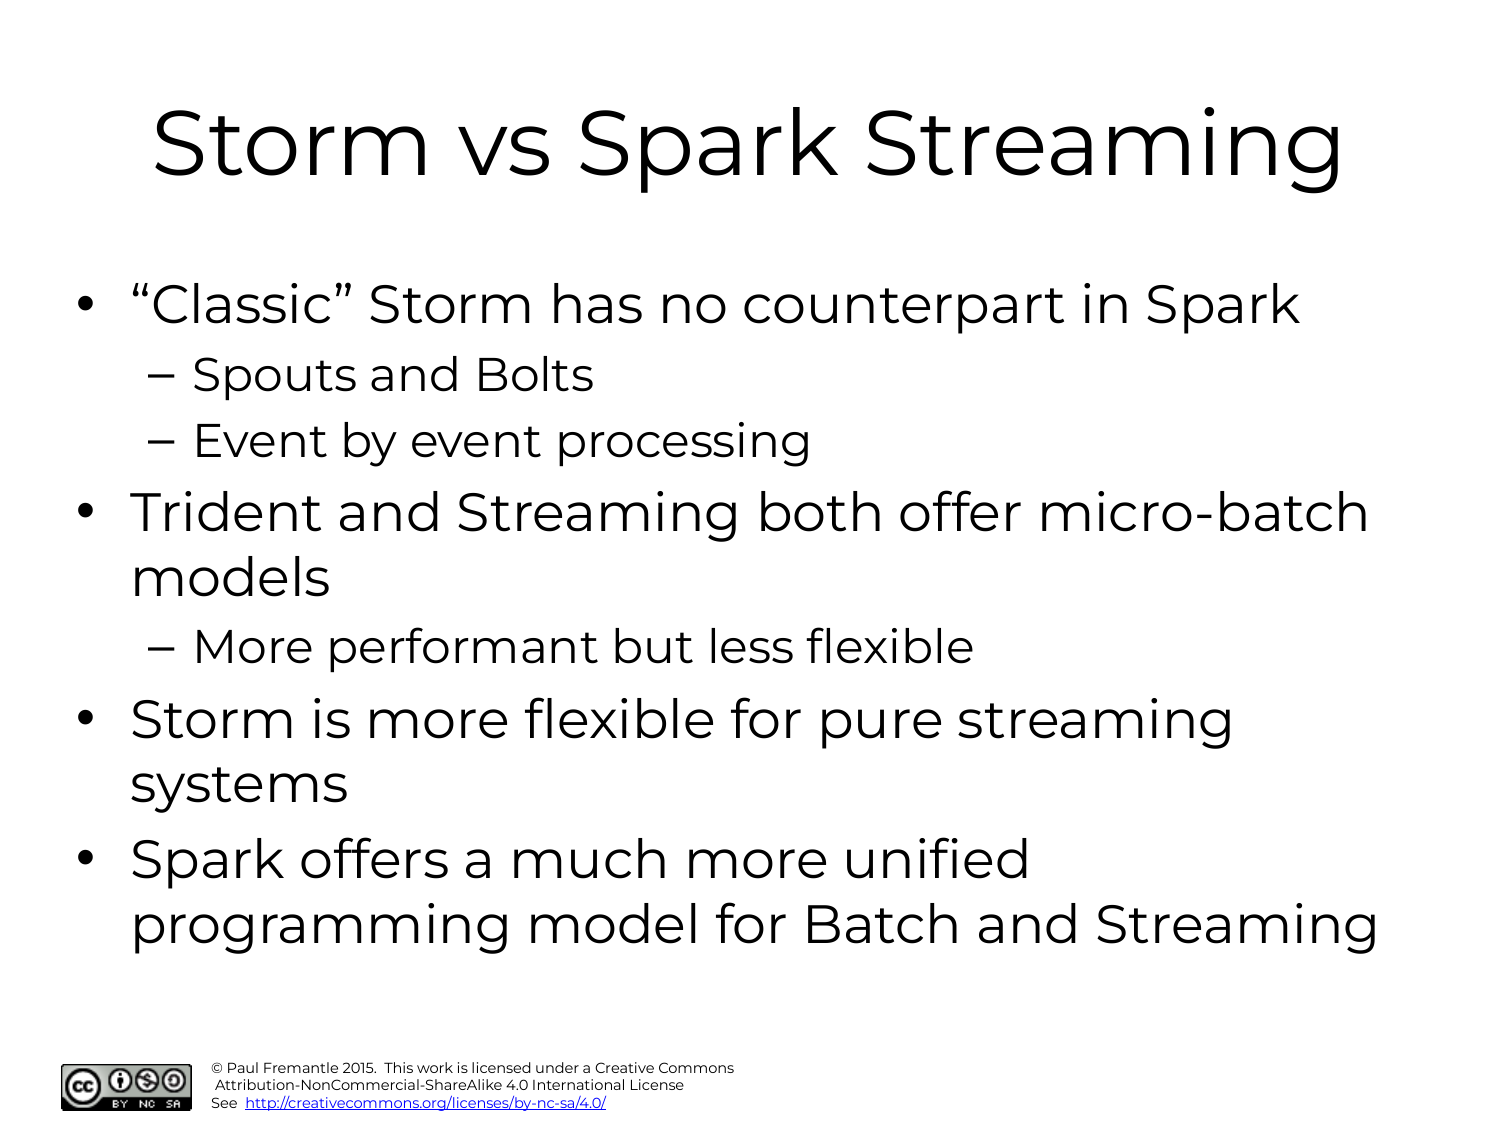

# Storm vs Spark Streaming
“Classic” Storm has no counterpart in Spark
Spouts and Bolts
Event by event processing
Trident and Streaming both offer micro-batch models
More performant but less flexible
Storm is more flexible for pure streaming systems
Spark offers a much more unified programming model for Batch and Streaming